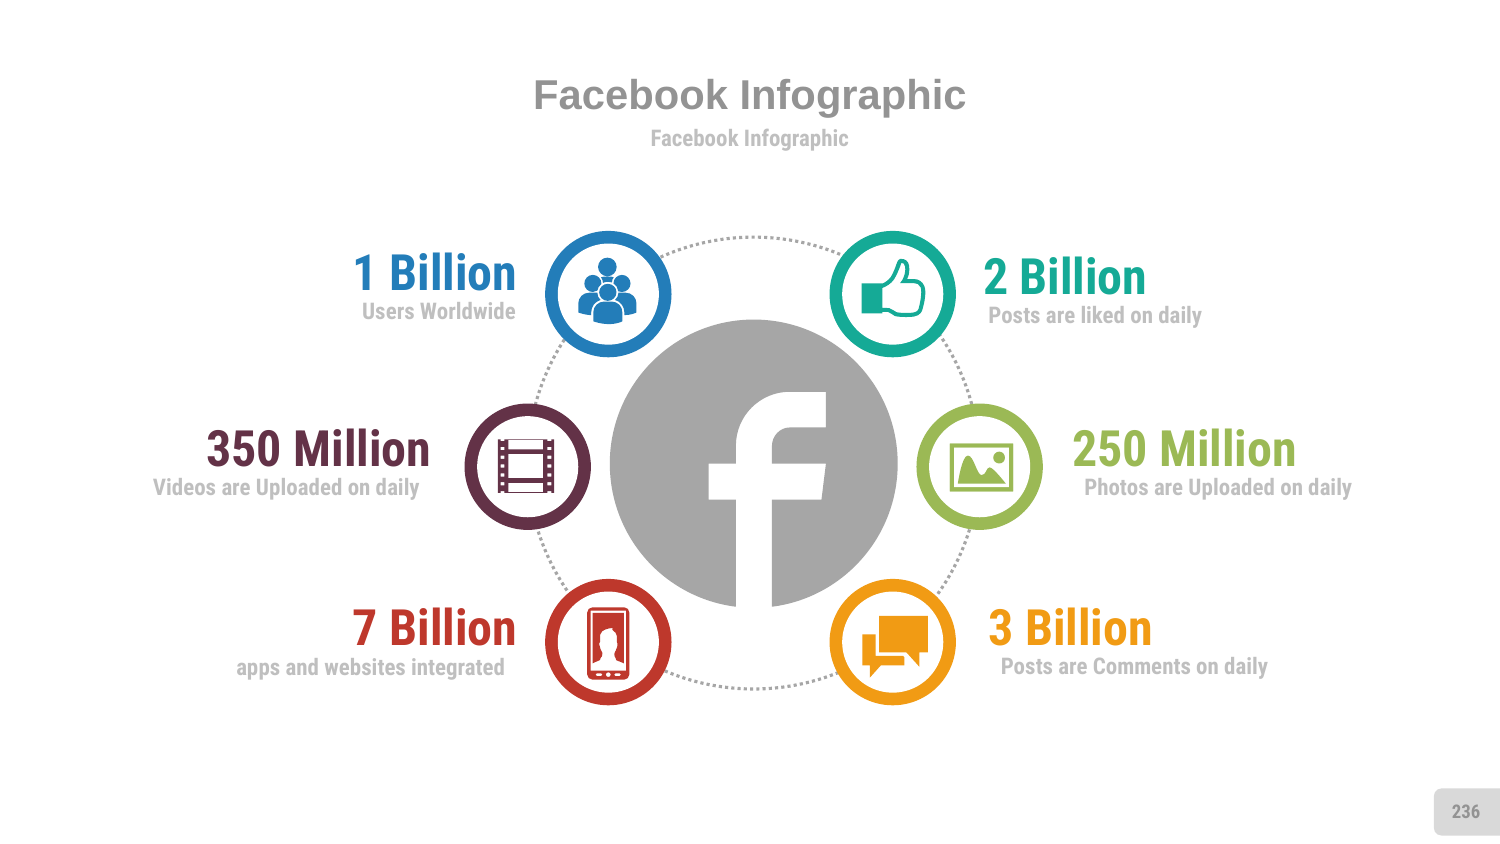

# Facebook Infographic
Facebook Infographic

1 Billion
2 Billion

Users Worldwide
Posts are liked on daily

350 Million
250 Million

Videos are Uploaded on daily
Photos are Uploaded on daily

7 Billion
3 Billion

Posts are Comments on daily
apps and websites integrated
236